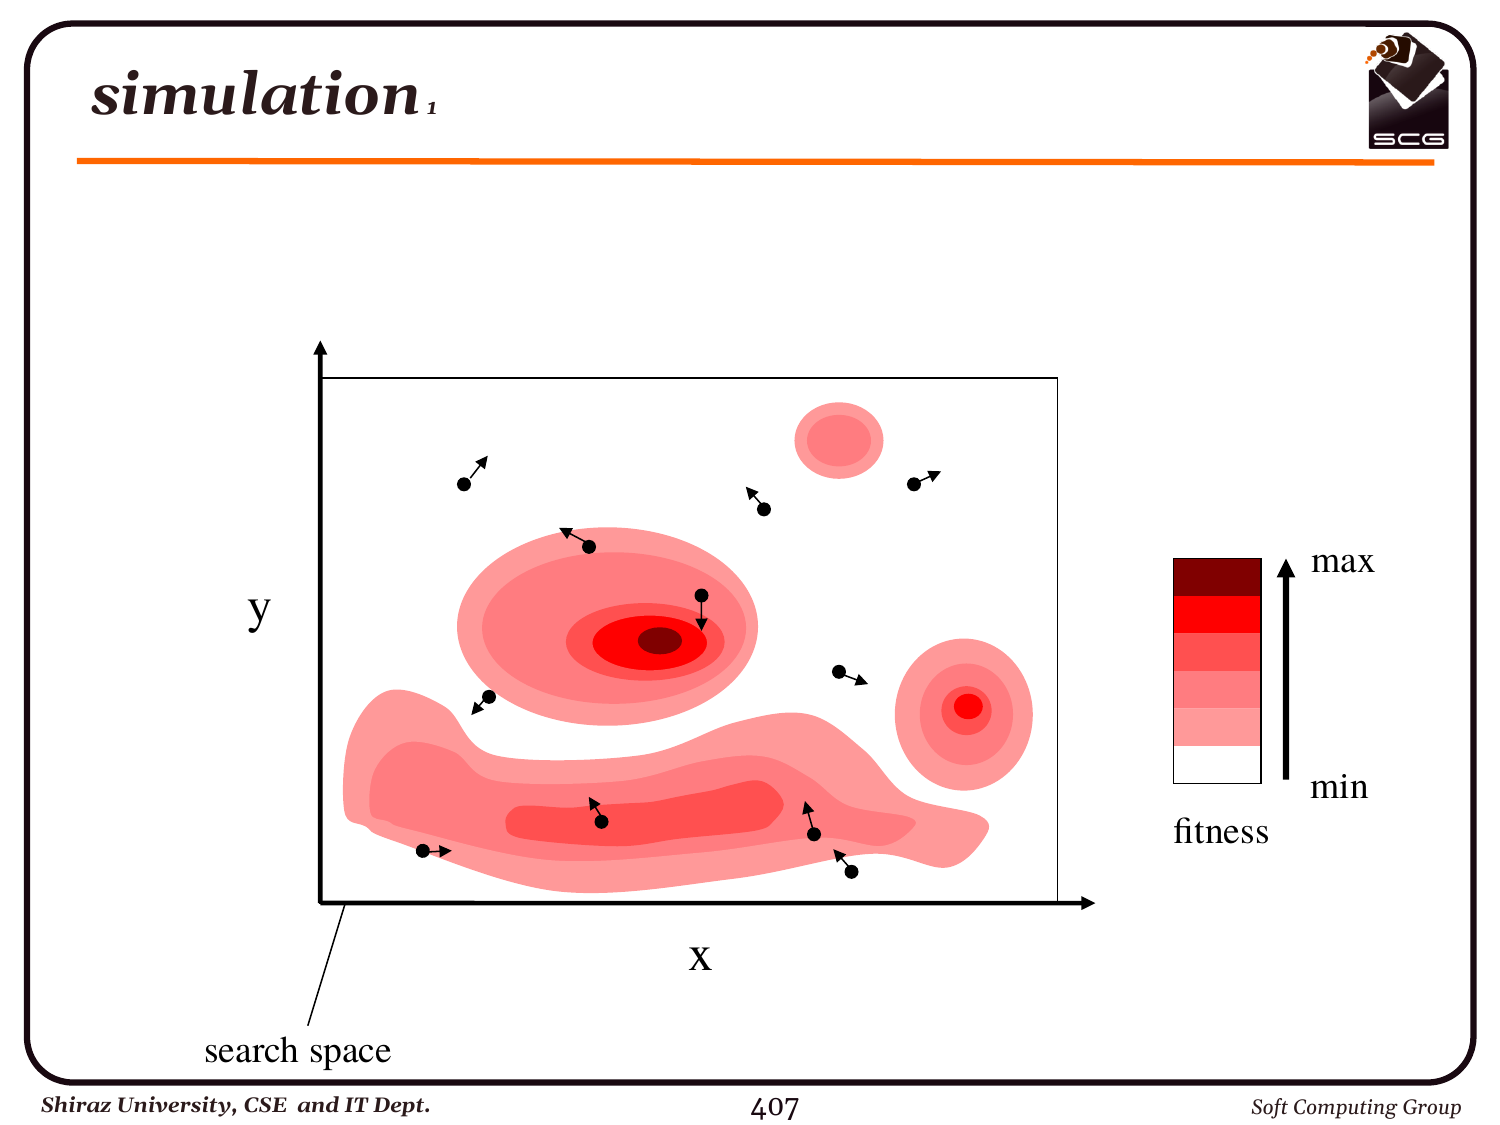

# simulation 1

y

x

max

min
fitness

search space
407